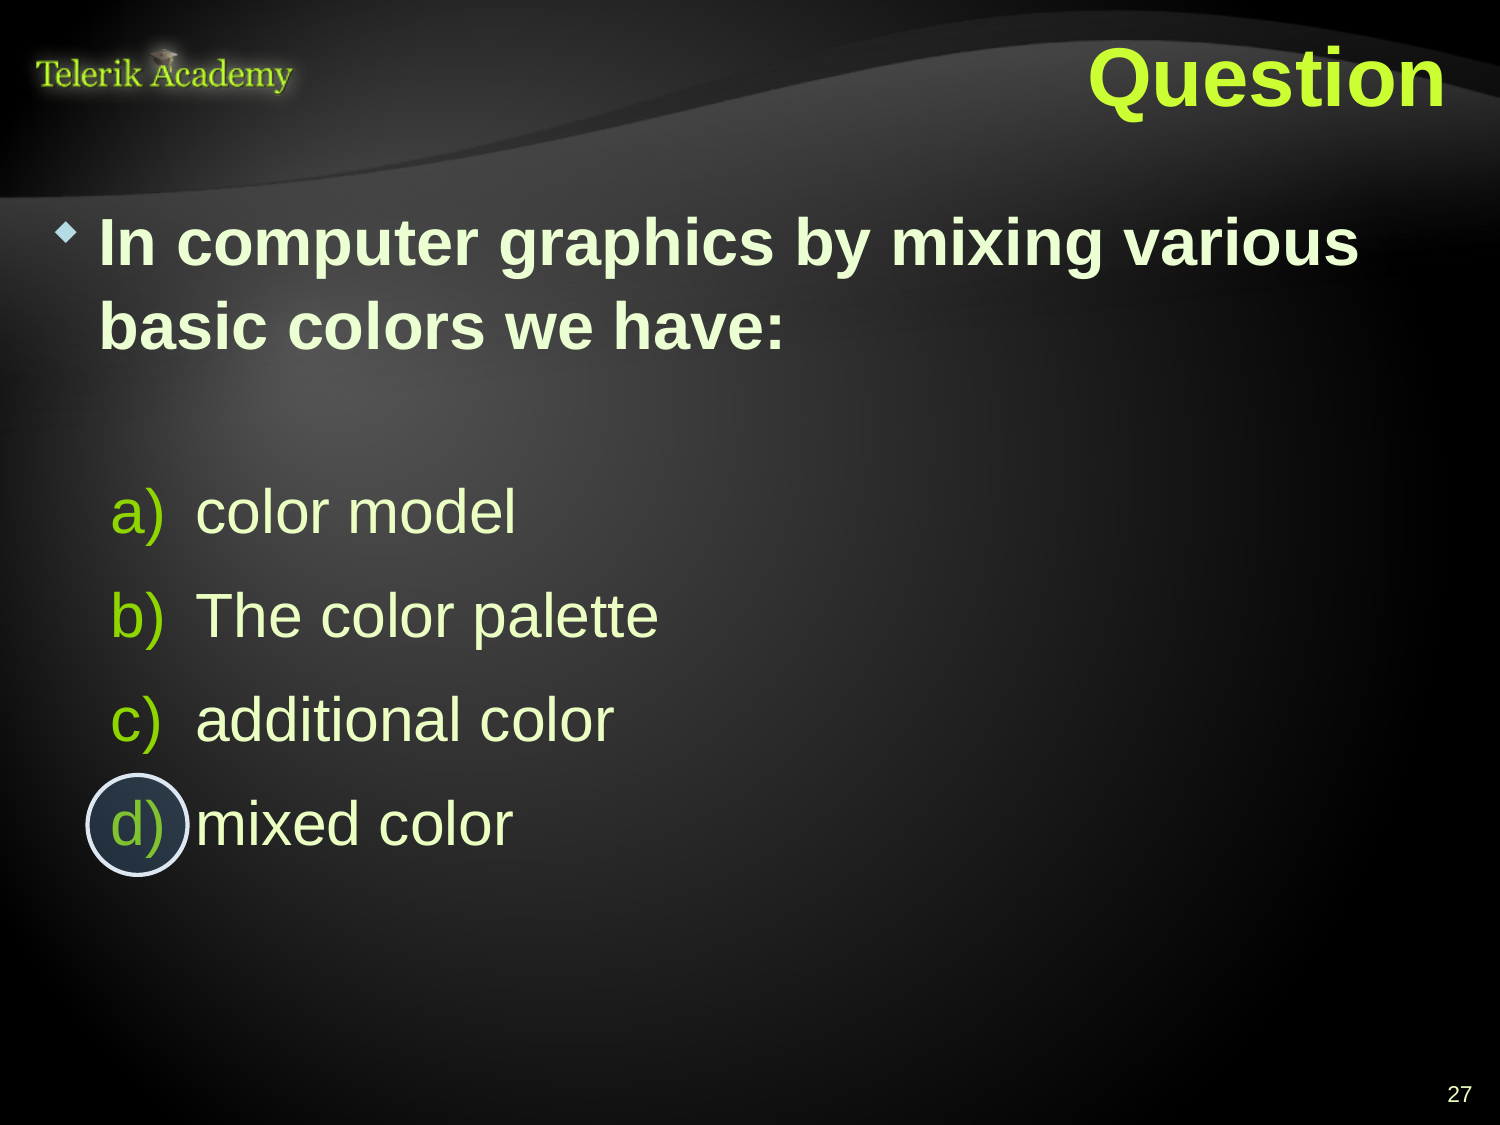

# Question
In computer graphics by mixing various basic colors we have:
color model
The color palette
additional color
mixed color

27